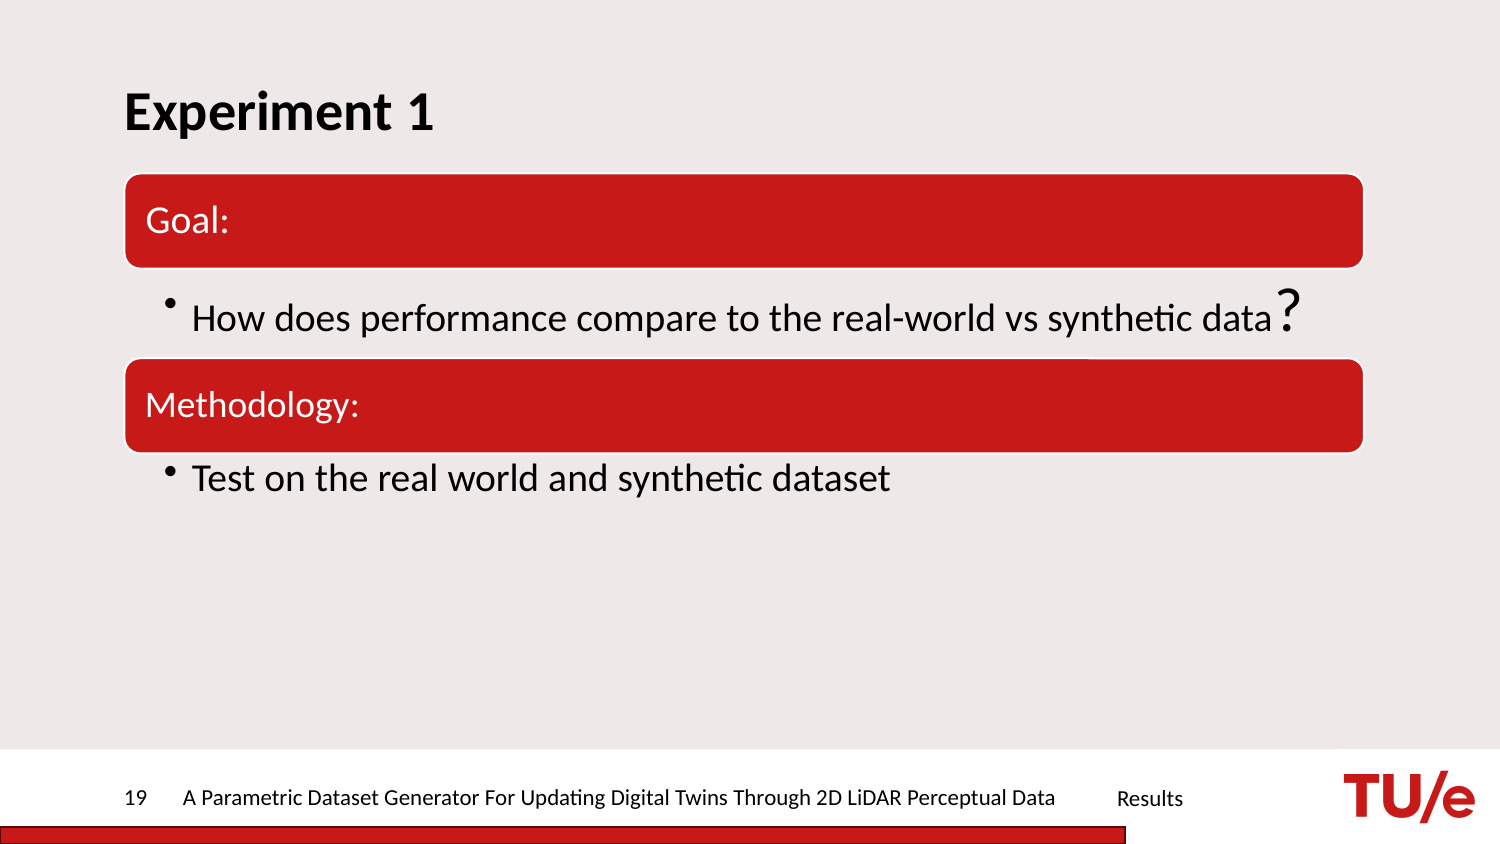

# Experiment 1
Goal:
How does performance compare to the real-world vs synthetic data?
Methodology:
Test on the real world and synthetic dataset
19
A Parametric Dataset Generator For Updating Digital Twins Through 2D LiDAR Perceptual Data
Results